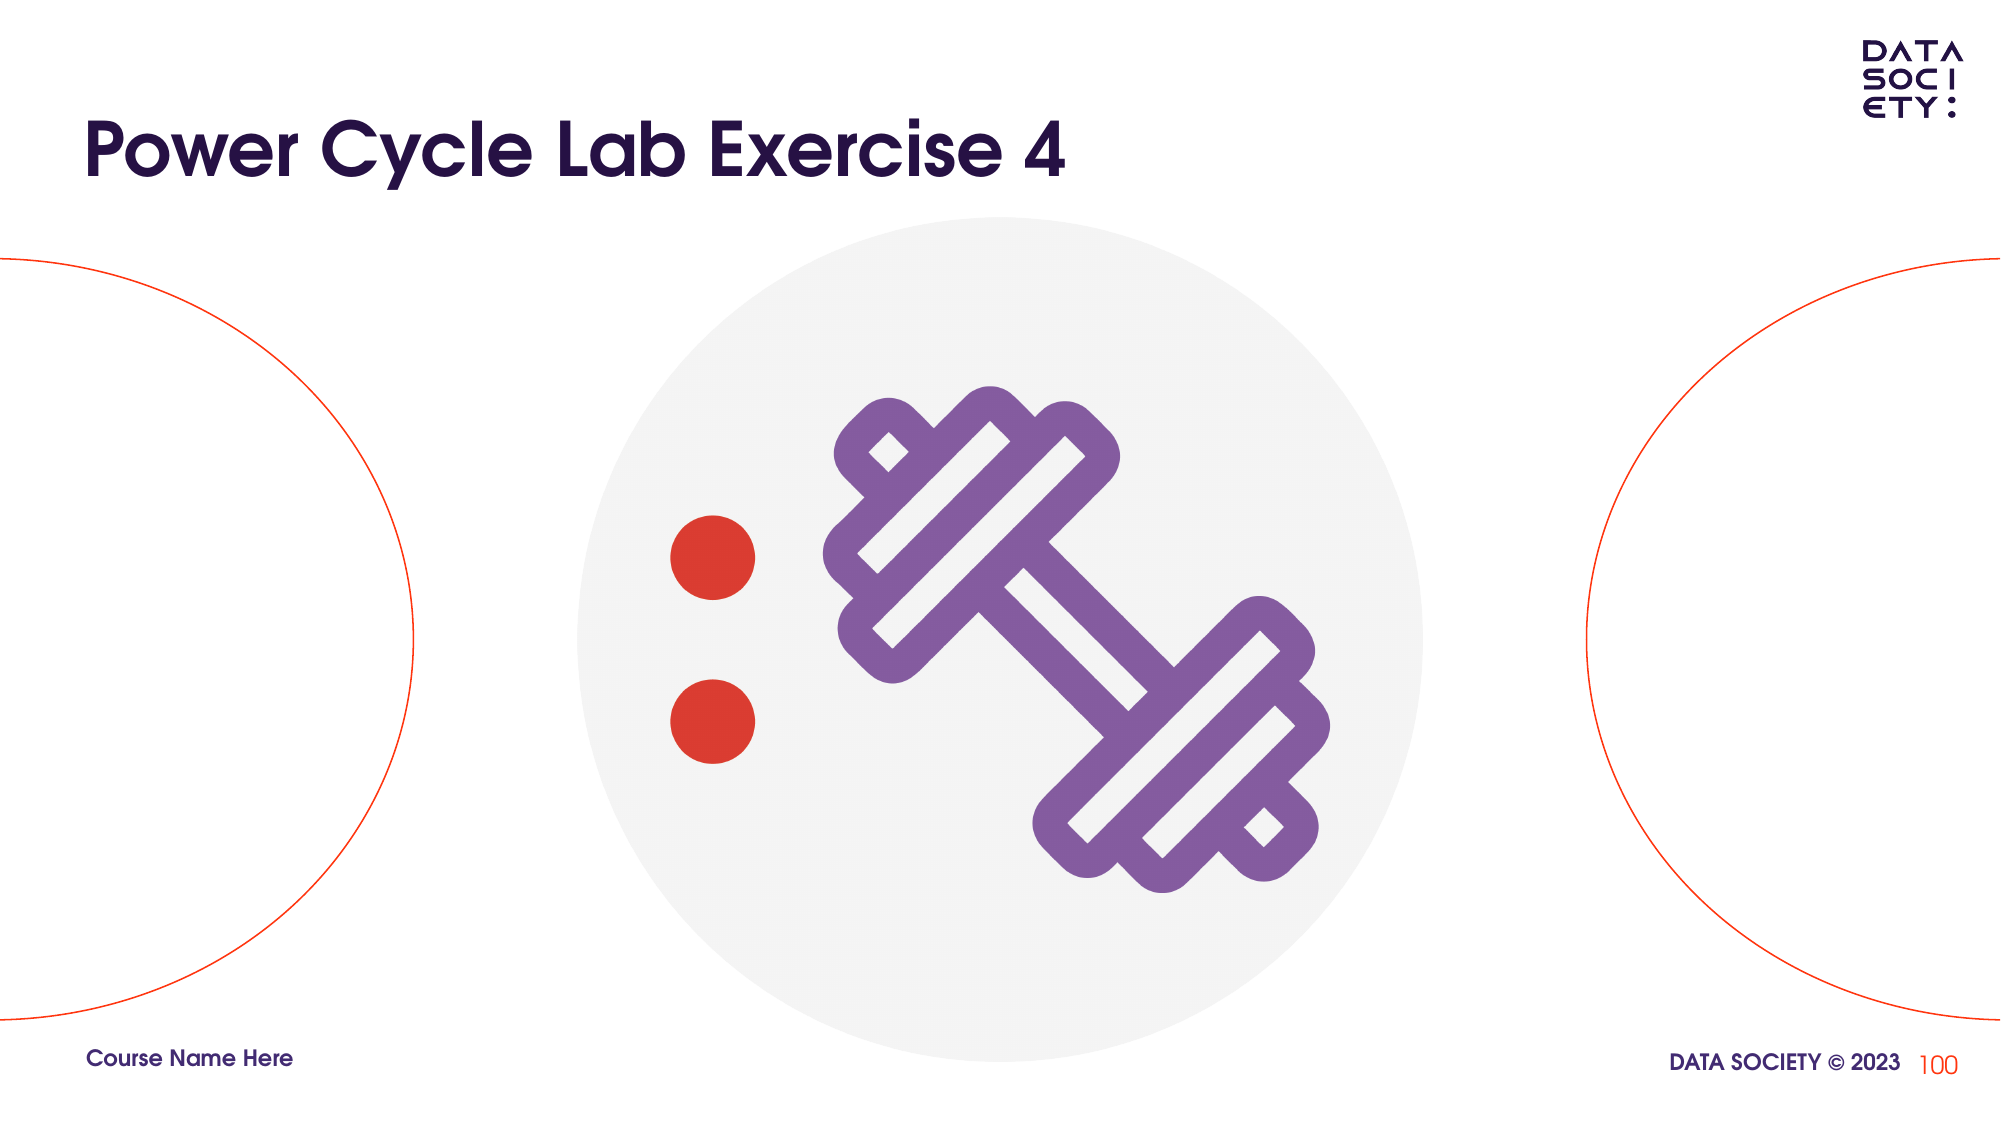

# Power Cycle Lab Exercise 4
100